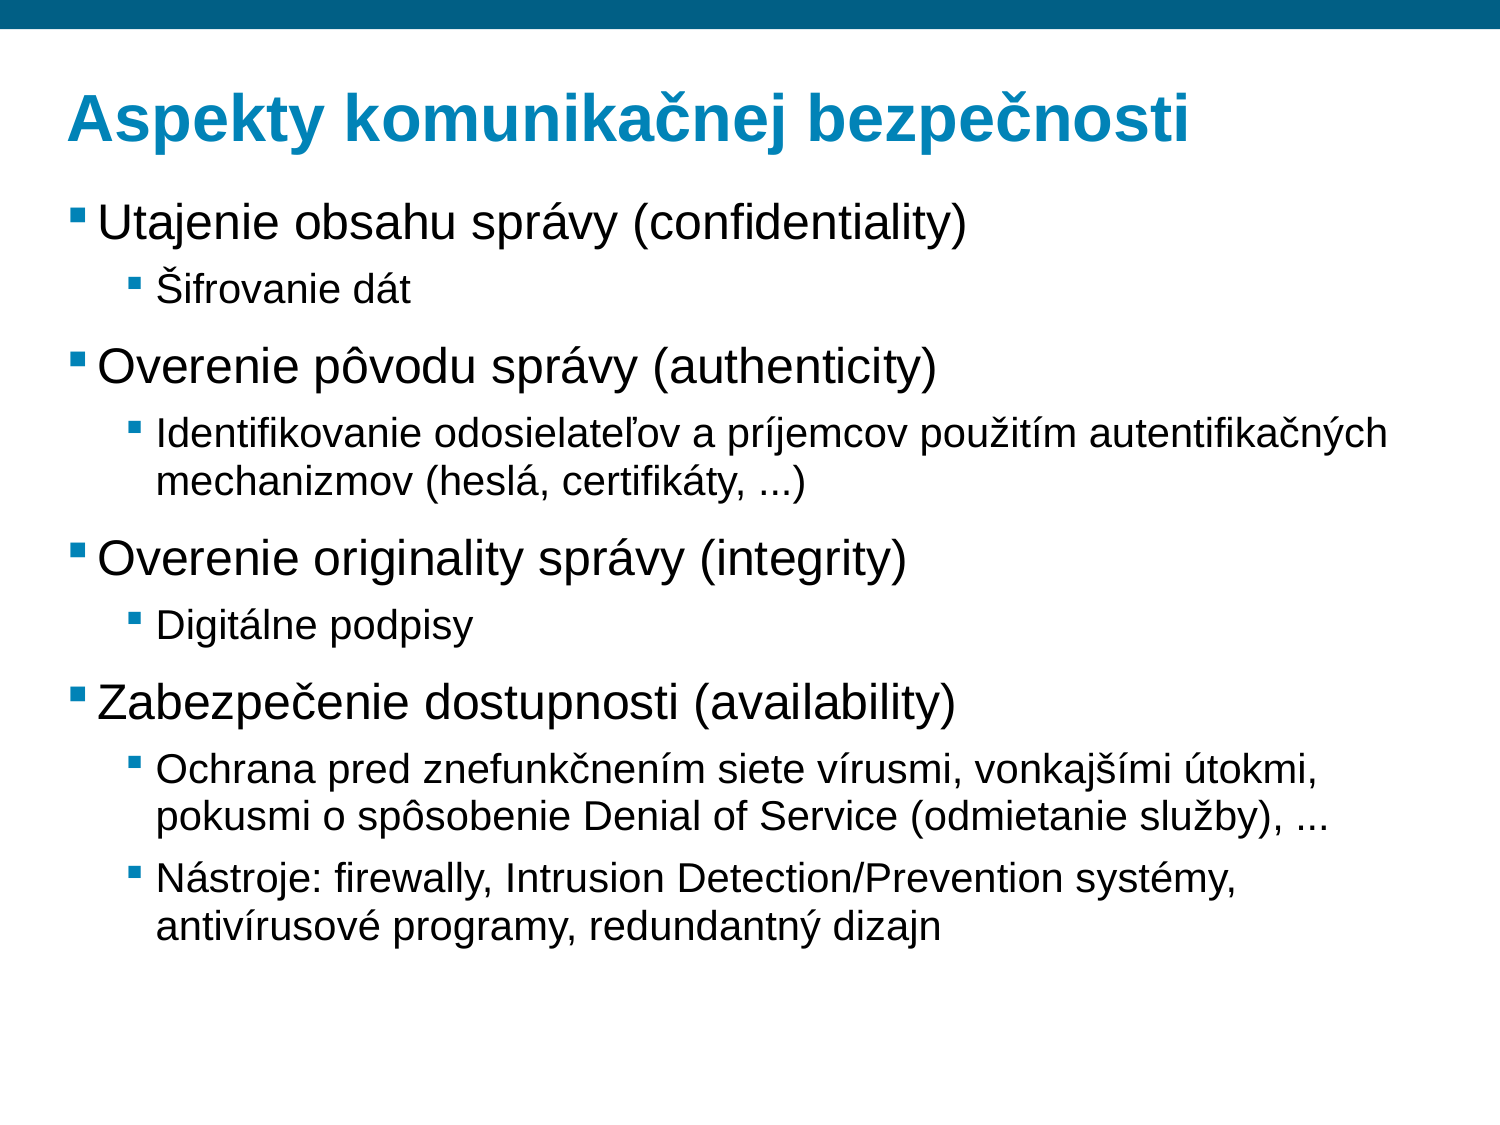

# Aspekty komunikačnej bezpečnosti
Utajenie obsahu správy (confidentiality)
Šifrovanie dát
Overenie pôvodu správy (authenticity)
Identifikovanie odosielateľov a príjemcov použitím autentifikačných mechanizmov (heslá, certifikáty, ...)
Overenie originality správy (integrity)
Digitálne podpisy
Zabezpečenie dostupnosti (availability)
Ochrana pred znefunkčnením siete vírusmi, vonkajšími útokmi, pokusmi o spôsobenie Denial of Service (odmietanie služby), ...
Nástroje: firewally, Intrusion Detection/Prevention systémy, antivírusové programy, redundantný dizajn